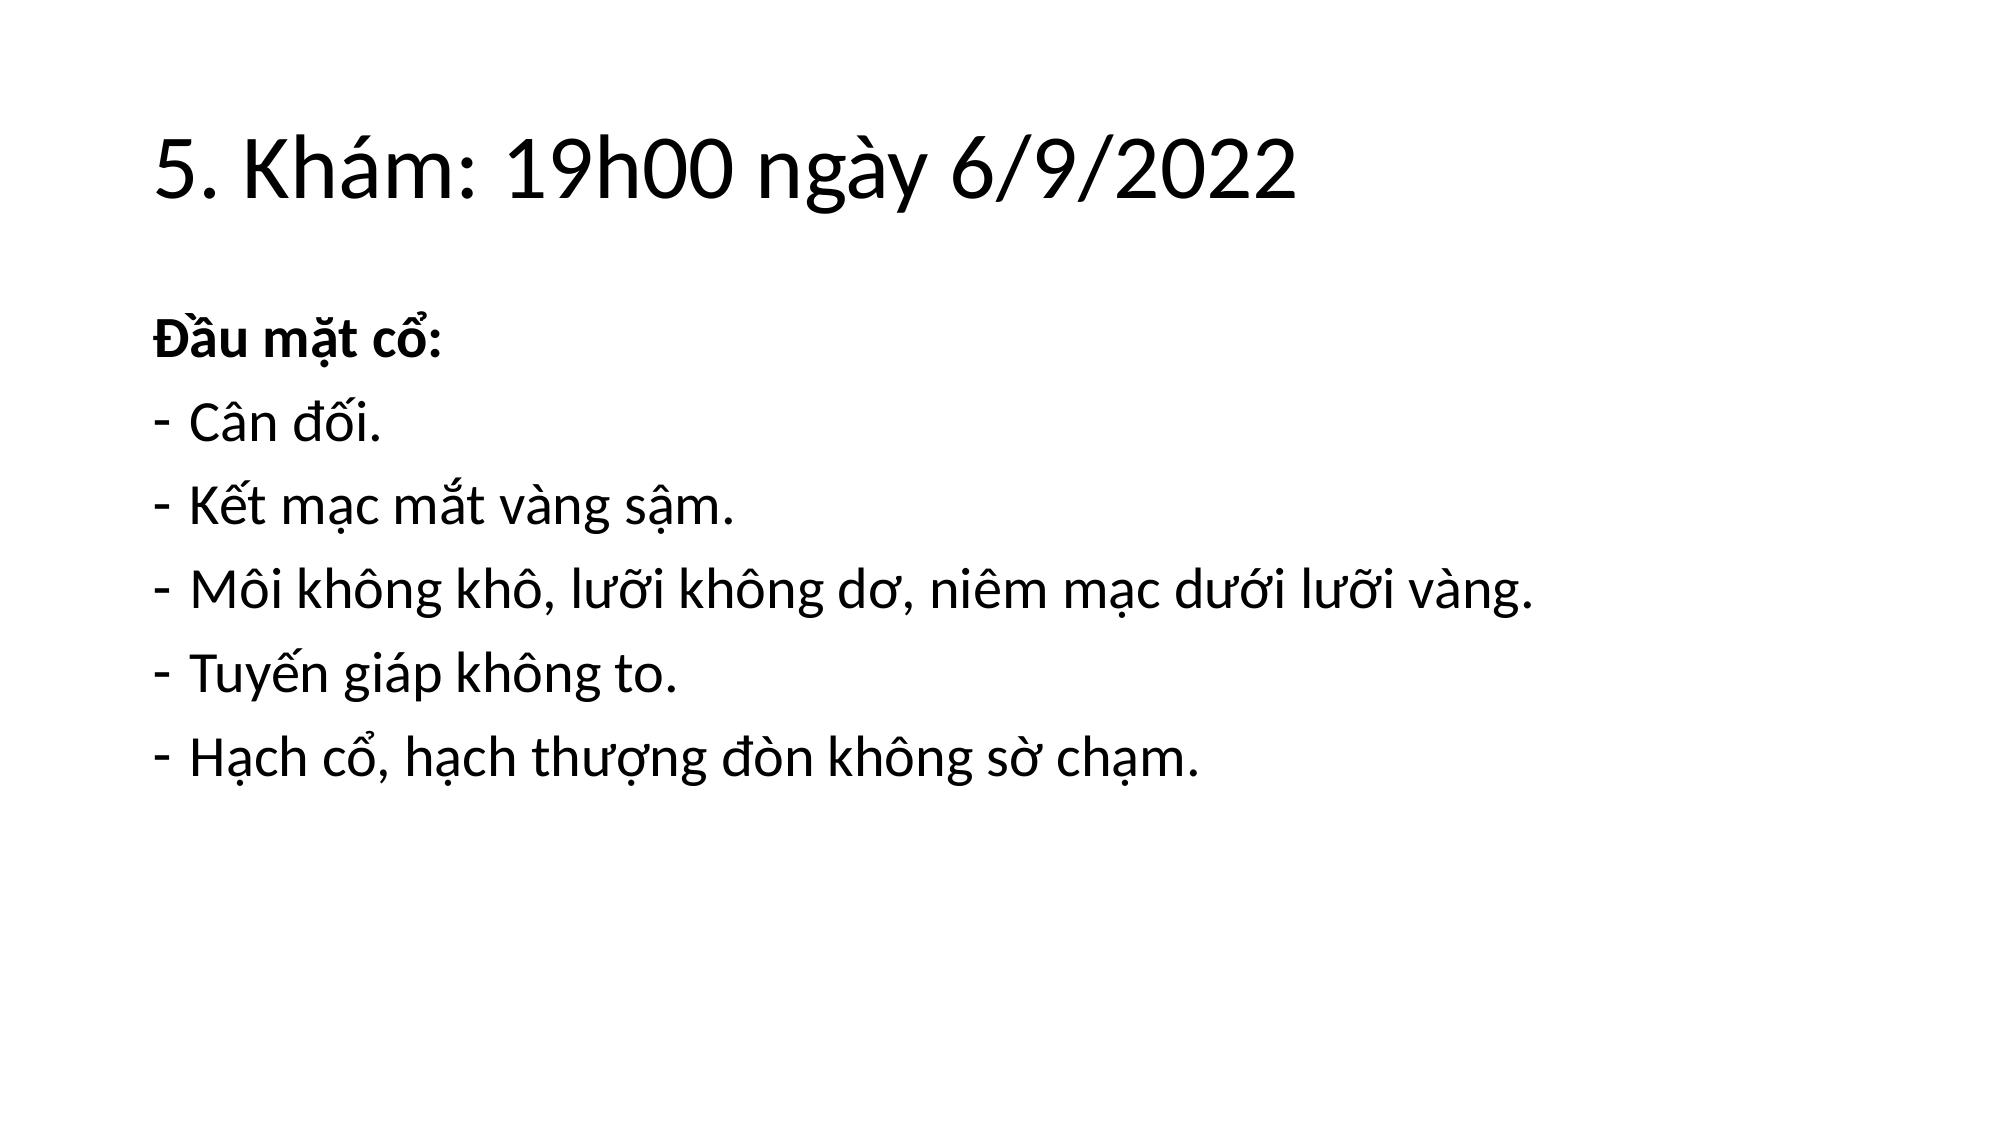

# 5. Khám: 19h00 ngày 6/9/2022
Đầu mặt cổ:
Cân đối.
Kết mạc mắt vàng sậm.
Môi không khô, lưỡi không dơ, niêm mạc dưới lưỡi vàng.
Tuyến giáp không to.
Hạch cổ, hạch thượng đòn không sờ chạm.